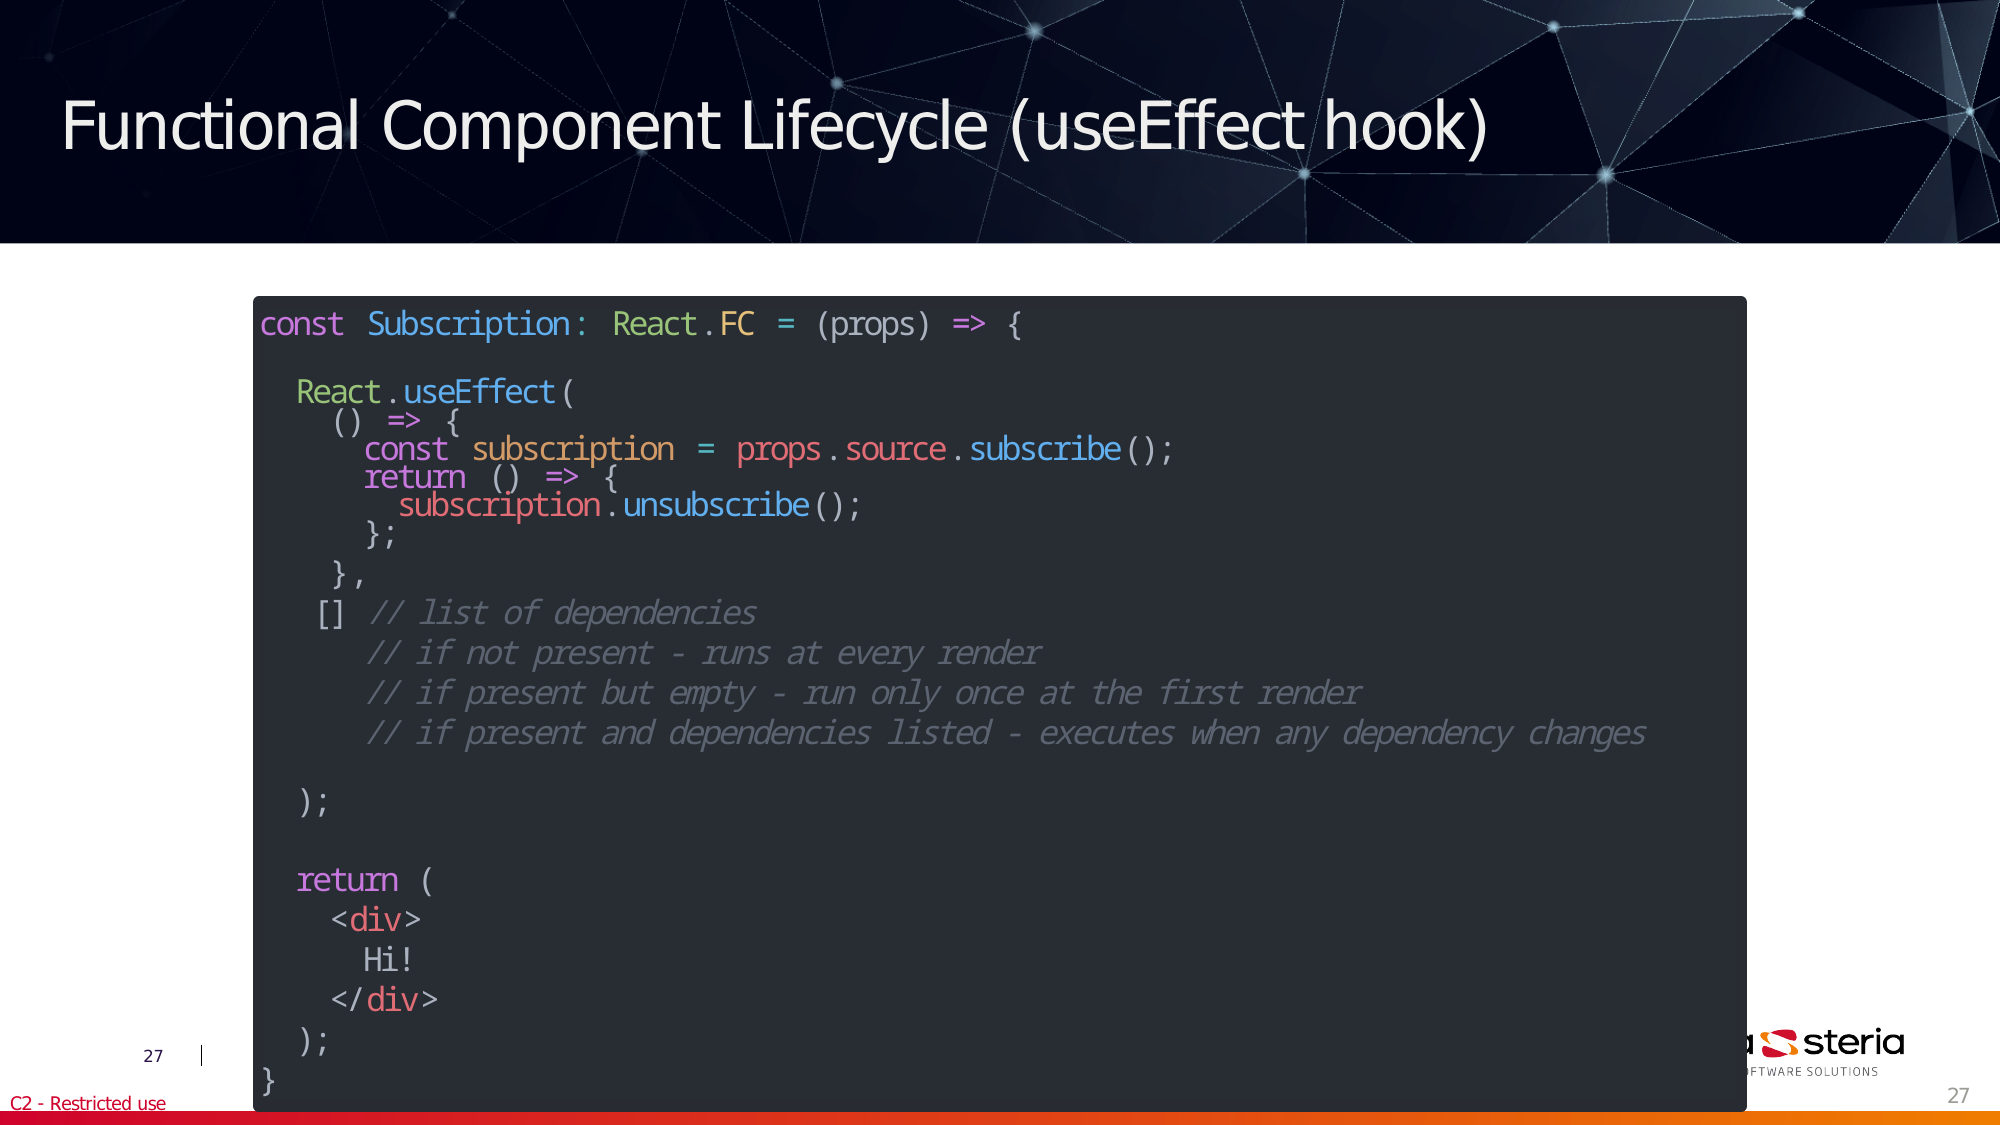

Functional Component Lifecycle (useEffect hook)
const Subscription: React.FC = (props) => {

  React.useEffect(
    () => {
      const subscription = props.source.subscribe();
      return () => {
        subscription.unsubscribe();
      };
    },
   [] // list of dependencies
      // if not present - runs at every render
      // if present but empty - run only once at the first render
      // if present and dependencies listed - executes when any dependency changes

  );

  return (
    <div>
      Hi!
    </div>
  );
}